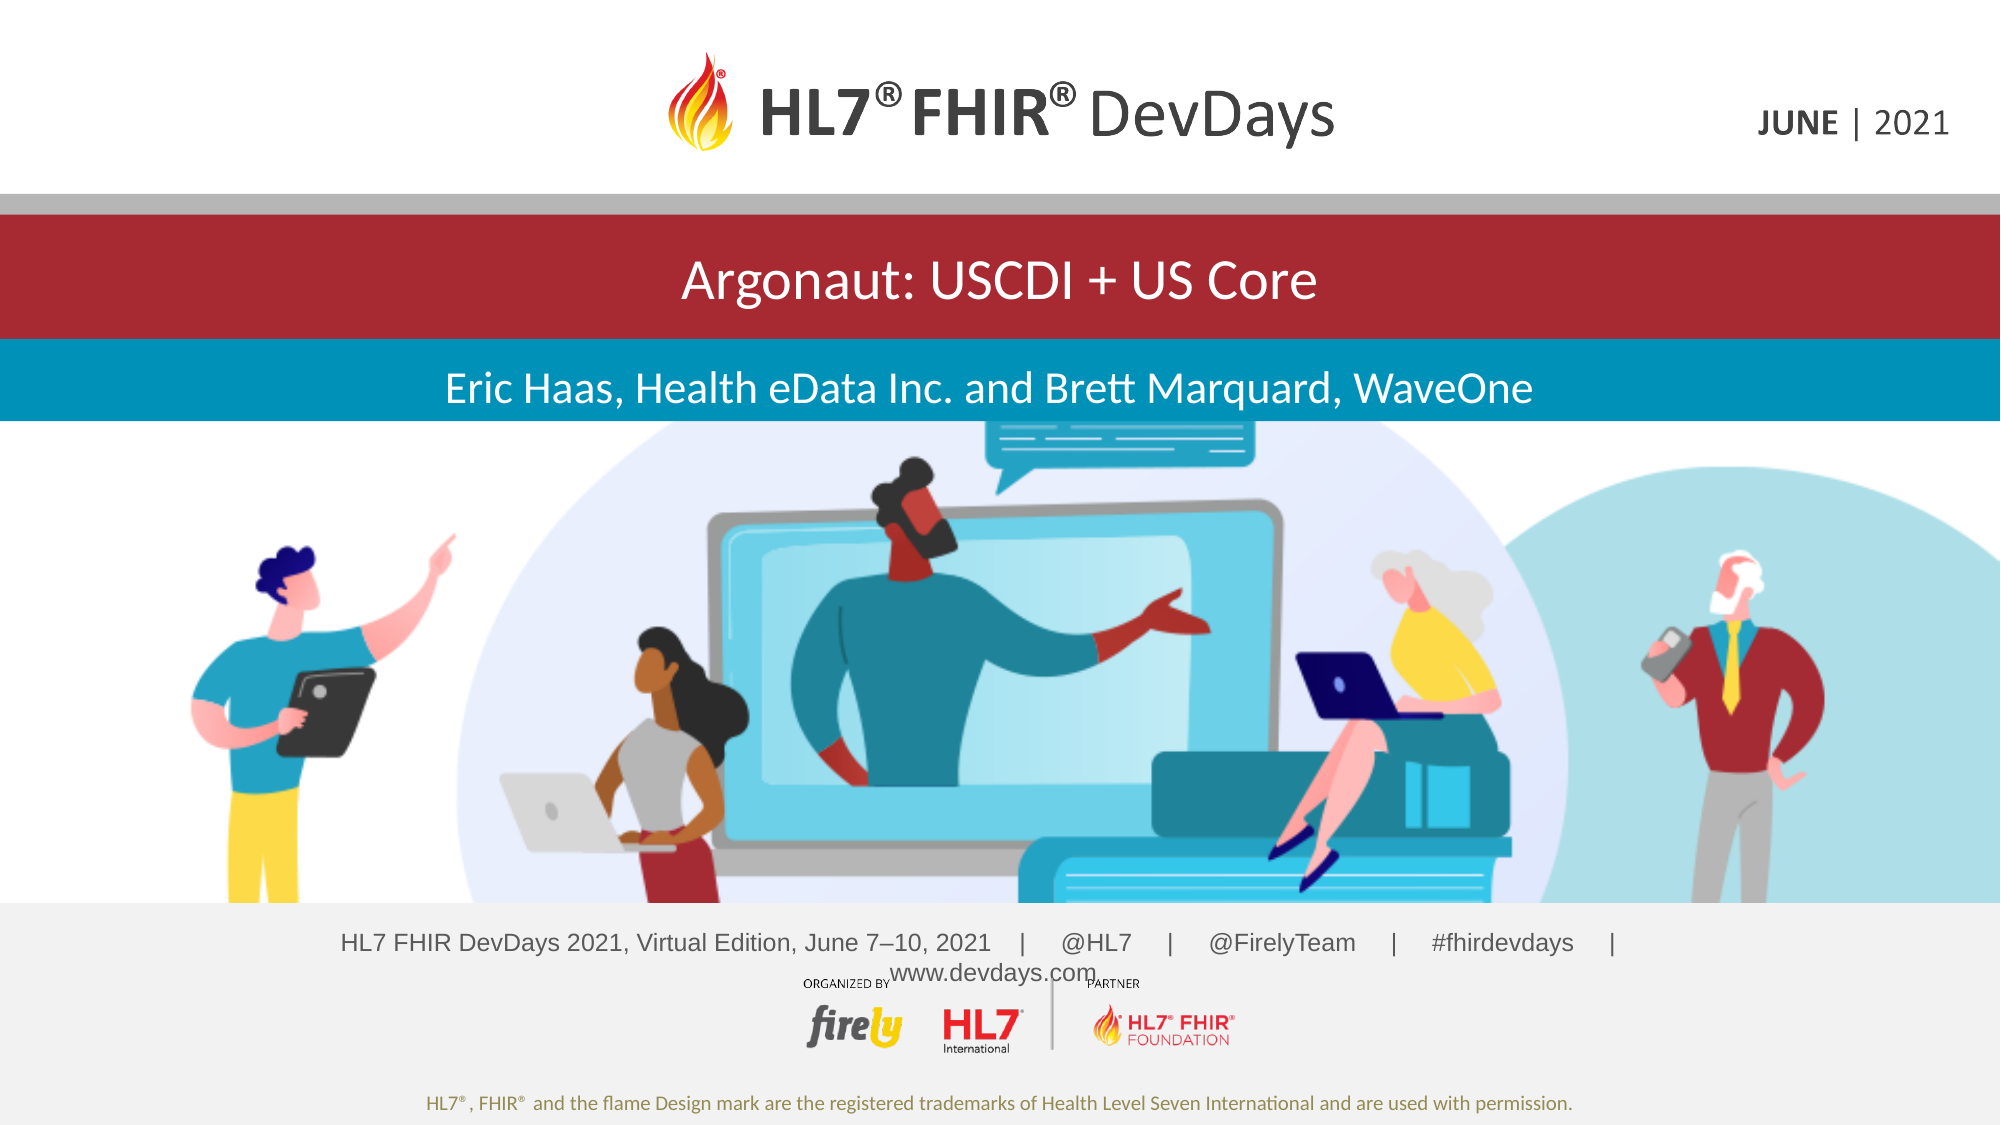

Argonaut: USCDI + US Core
# Eric Haas, Health eData Inc. and Brett Marquard, WaveOne